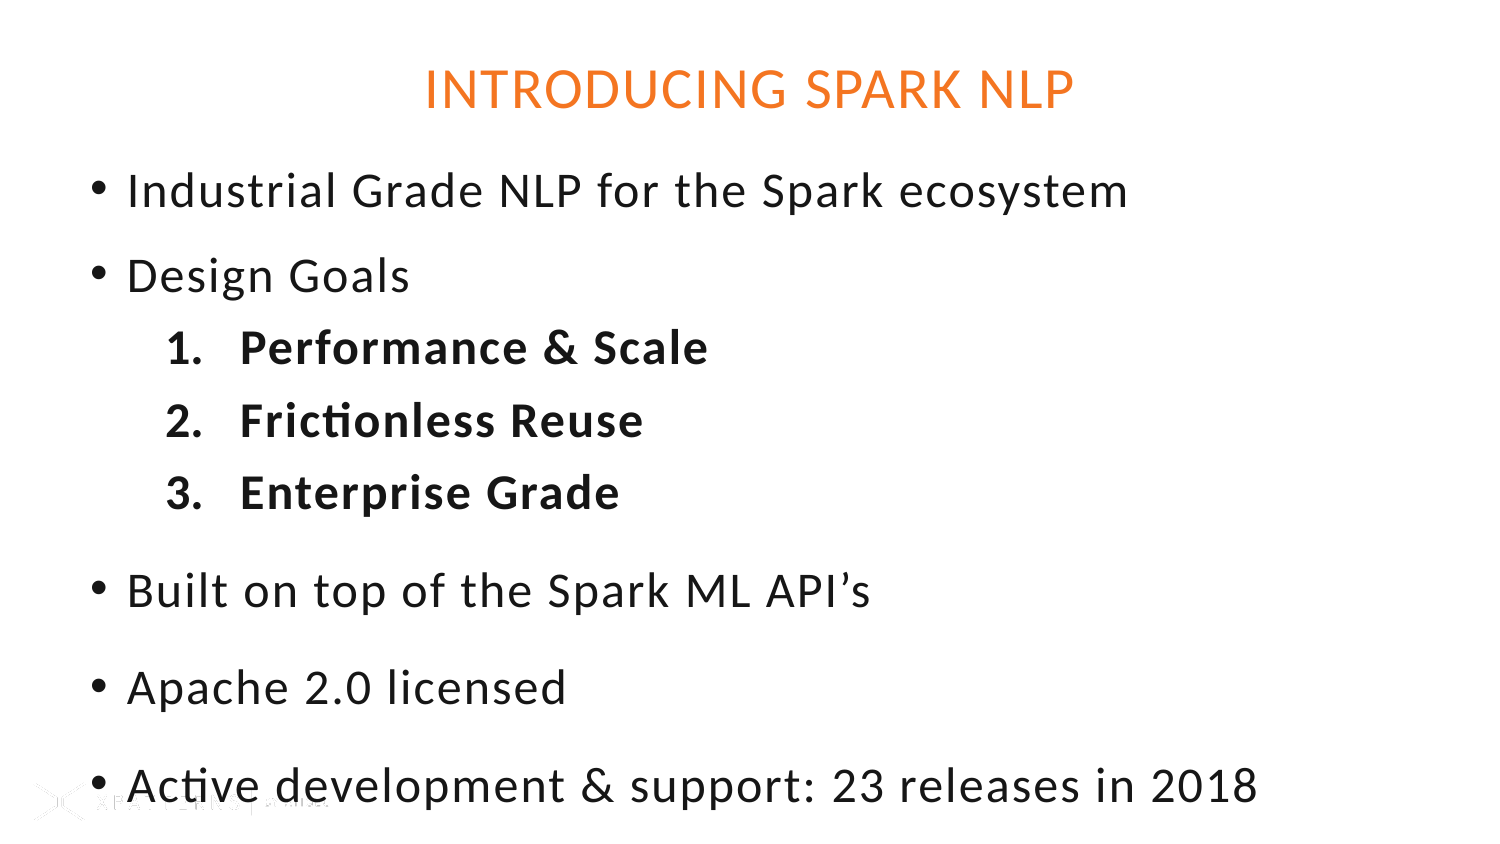

# Introducing spark nlp
Industrial Grade NLP for the Spark ecosystem
Design Goals
Performance & Scale
Frictionless Reuse
Enterprise Grade
Built on top of the Spark ML API’s
Apache 2.0 licensed
Active development & support: 23 releases in 2018